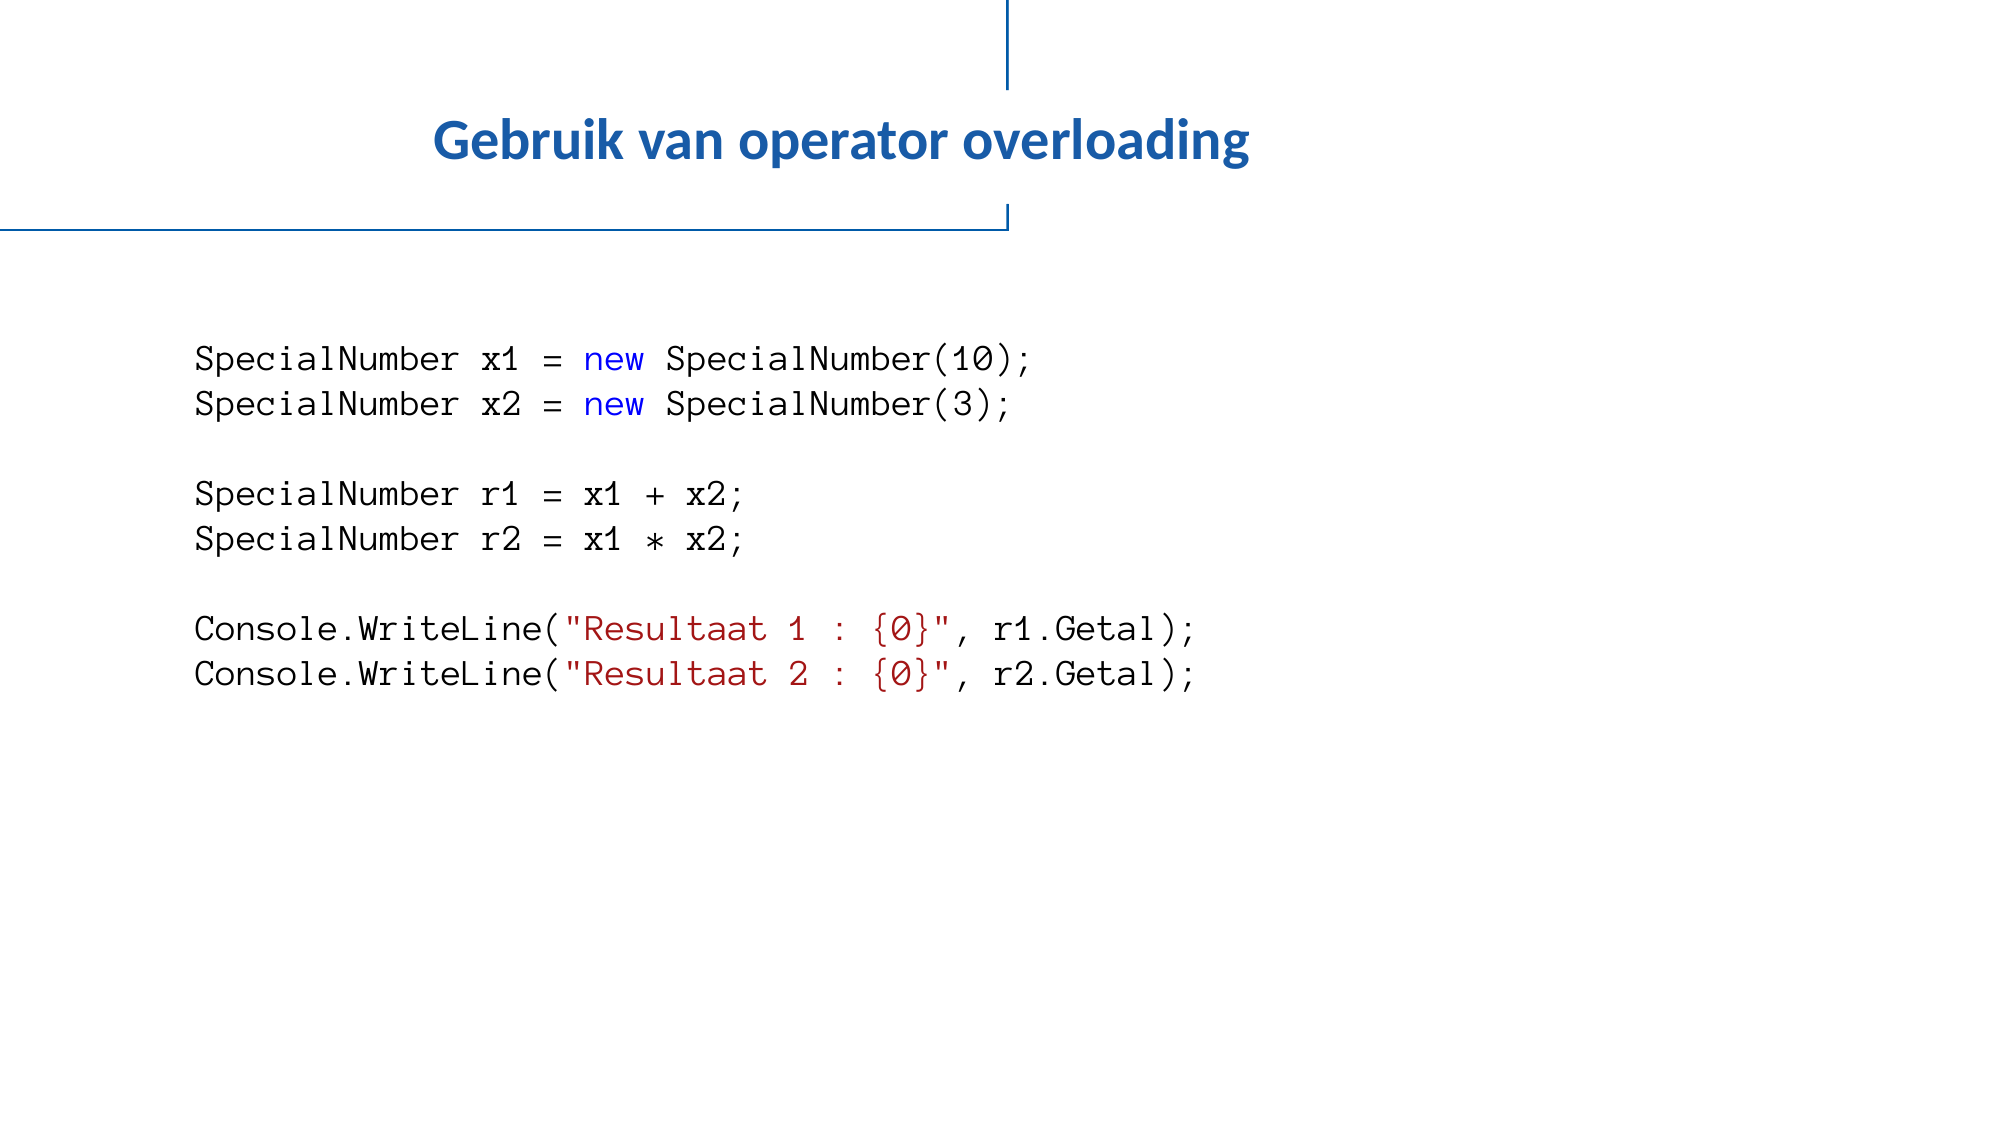

# Gebruik van operator overloading
SpecialNumber x1 = new SpecialNumber(10);
SpecialNumber x2 = new SpecialNumber(3);

SpecialNumber r1 = x1 + x2;
SpecialNumber r2 = x1 * x2;

Console.WriteLine("Resultaat 1 : {0}", r1.Getal);
Console.WriteLine("Resultaat 2 : {0}", r2.Getal);